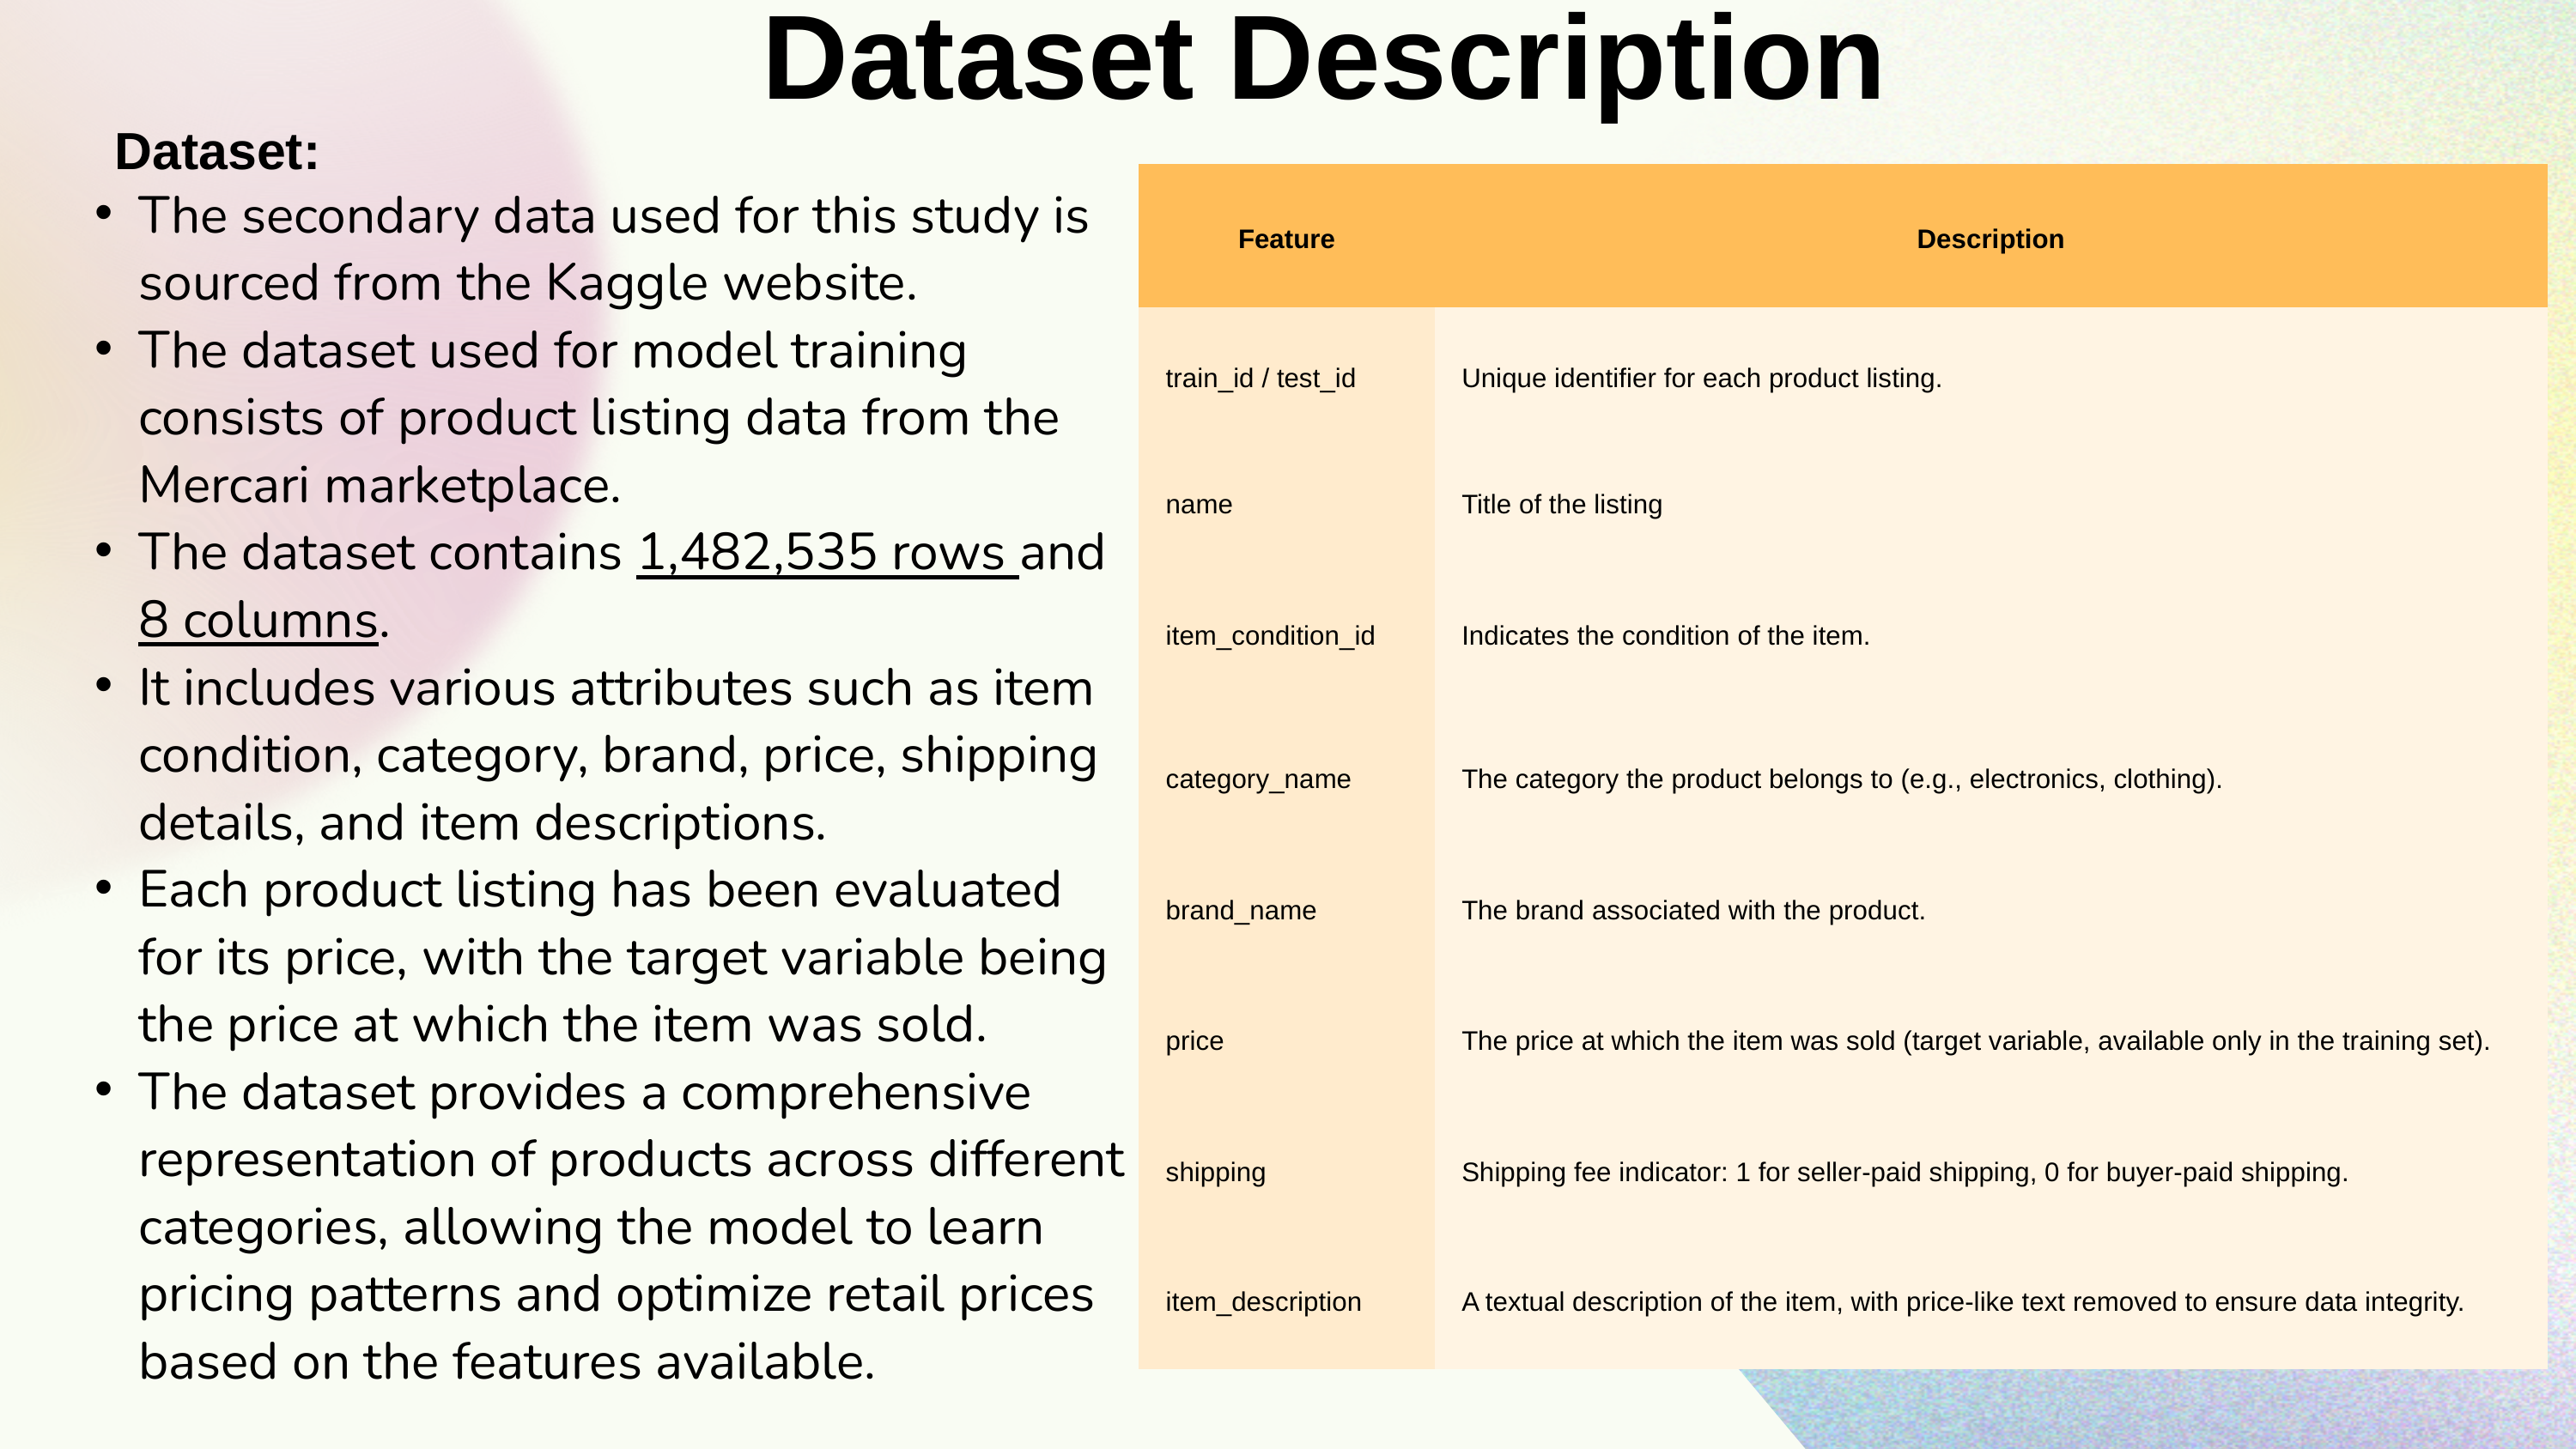

Dataset Description
Dataset:
| Feature | Description |
| --- | --- |
| train\_id / test\_id | Unique identifier for each product listing. |
| name | Title of the listing |
| item\_condition\_id | Indicates the condition of the item. |
| category\_name | The category the product belongs to (e.g., electronics, clothing). |
| brand\_name | The brand associated with the product. |
| price | The price at which the item was sold (target variable, available only in the training set). |
| shipping | Shipping fee indicator: 1 for seller-paid shipping, 0 for buyer-paid shipping. |
| item\_description | A textual description of the item, with price-like text removed to ensure data integrity. |
The secondary data used for this study is sourced from the Kaggle website.
The dataset used for model training consists of product listing data from the Mercari marketplace.
The dataset contains 1,482,535 rows and 8 columns.
It includes various attributes such as item condition, category, brand, price, shipping details, and item descriptions.
Each product listing has been evaluated for its price, with the target variable being the price at which the item was sold.
The dataset provides a comprehensive representation of products across different categories, allowing the model to learn pricing patterns and optimize retail prices based on the features available.